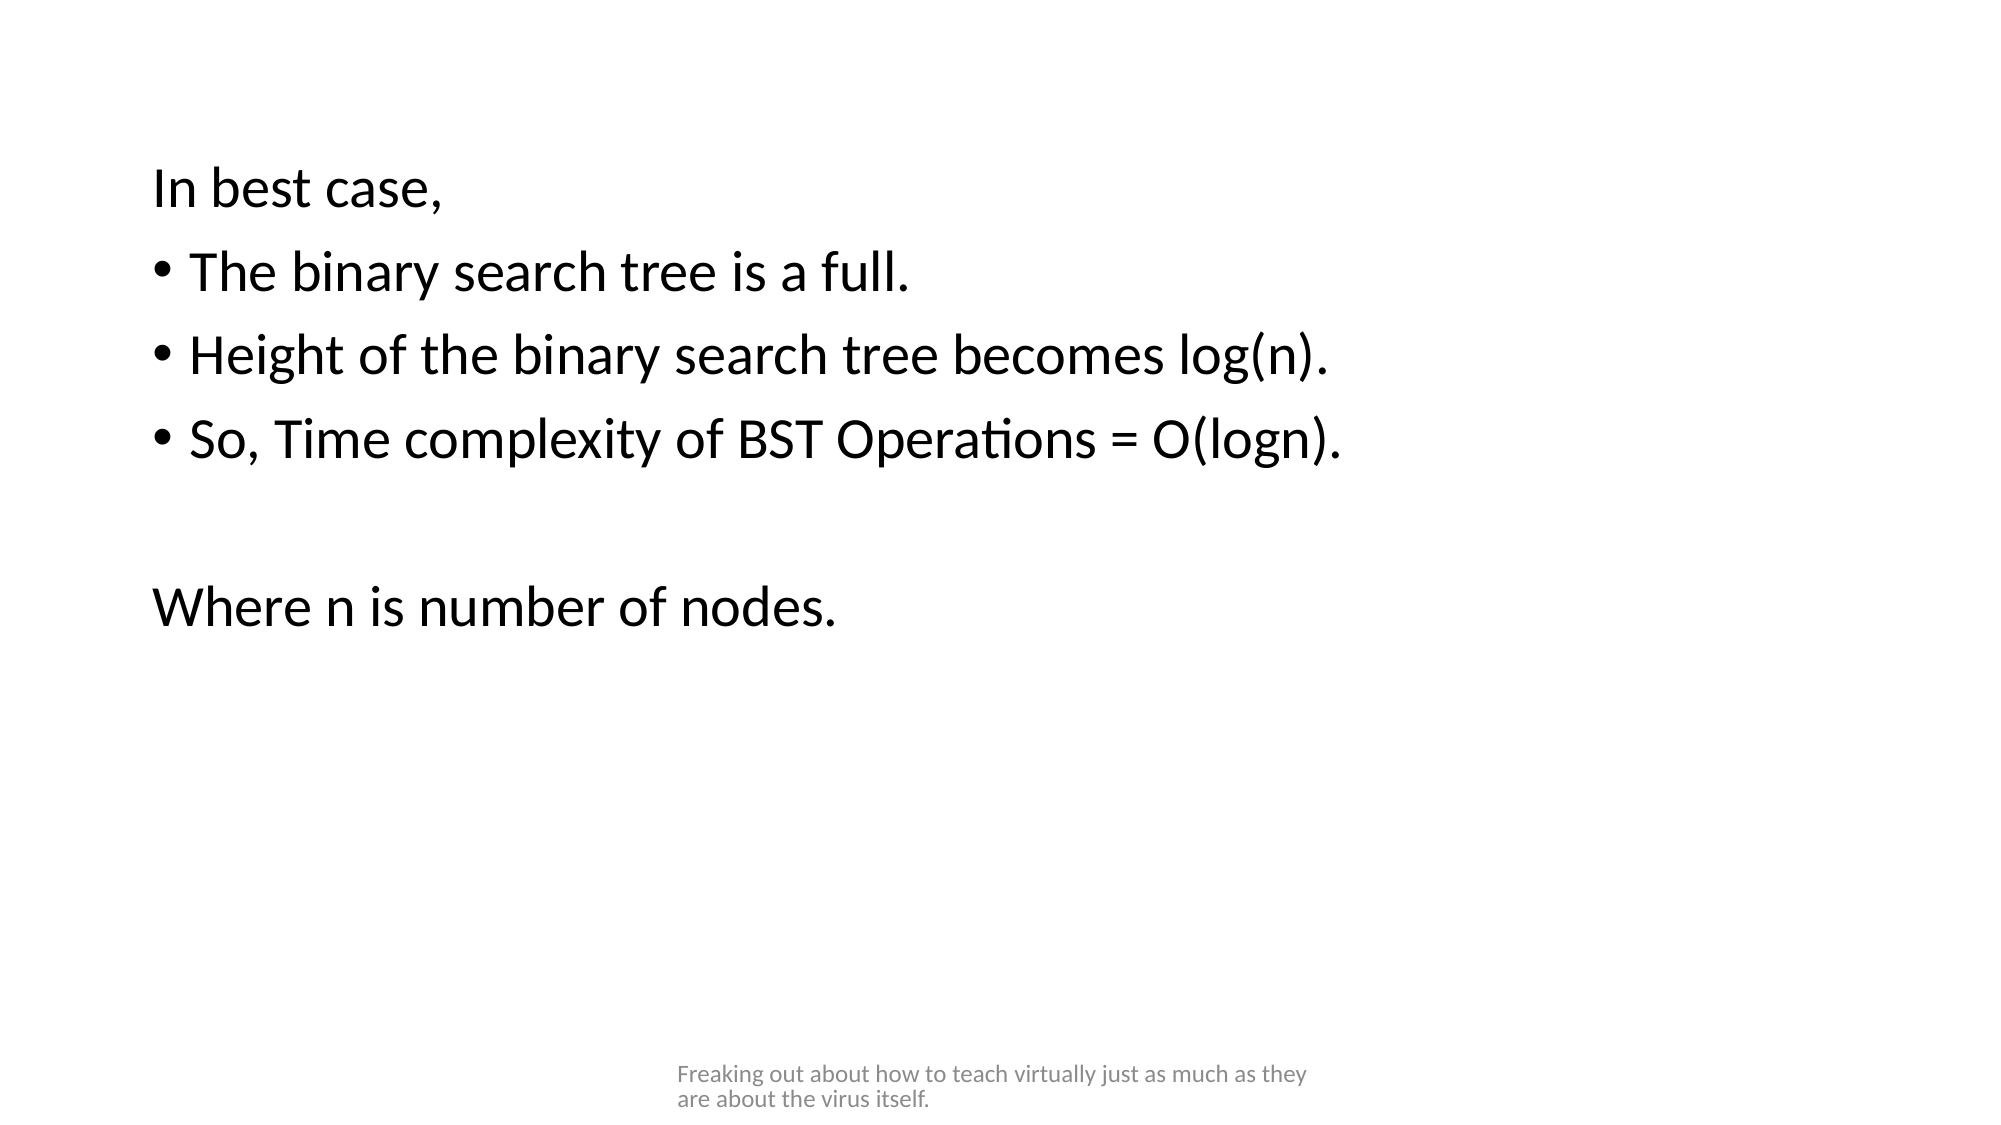

In best case,
The binary search tree is a full.
Height of the binary search tree becomes log(n).
So, Time complexity of BST Operations = O(logn).

Where n is number of nodes.
Freaking out about how to teach virtually just as much as they are about the virus itself.